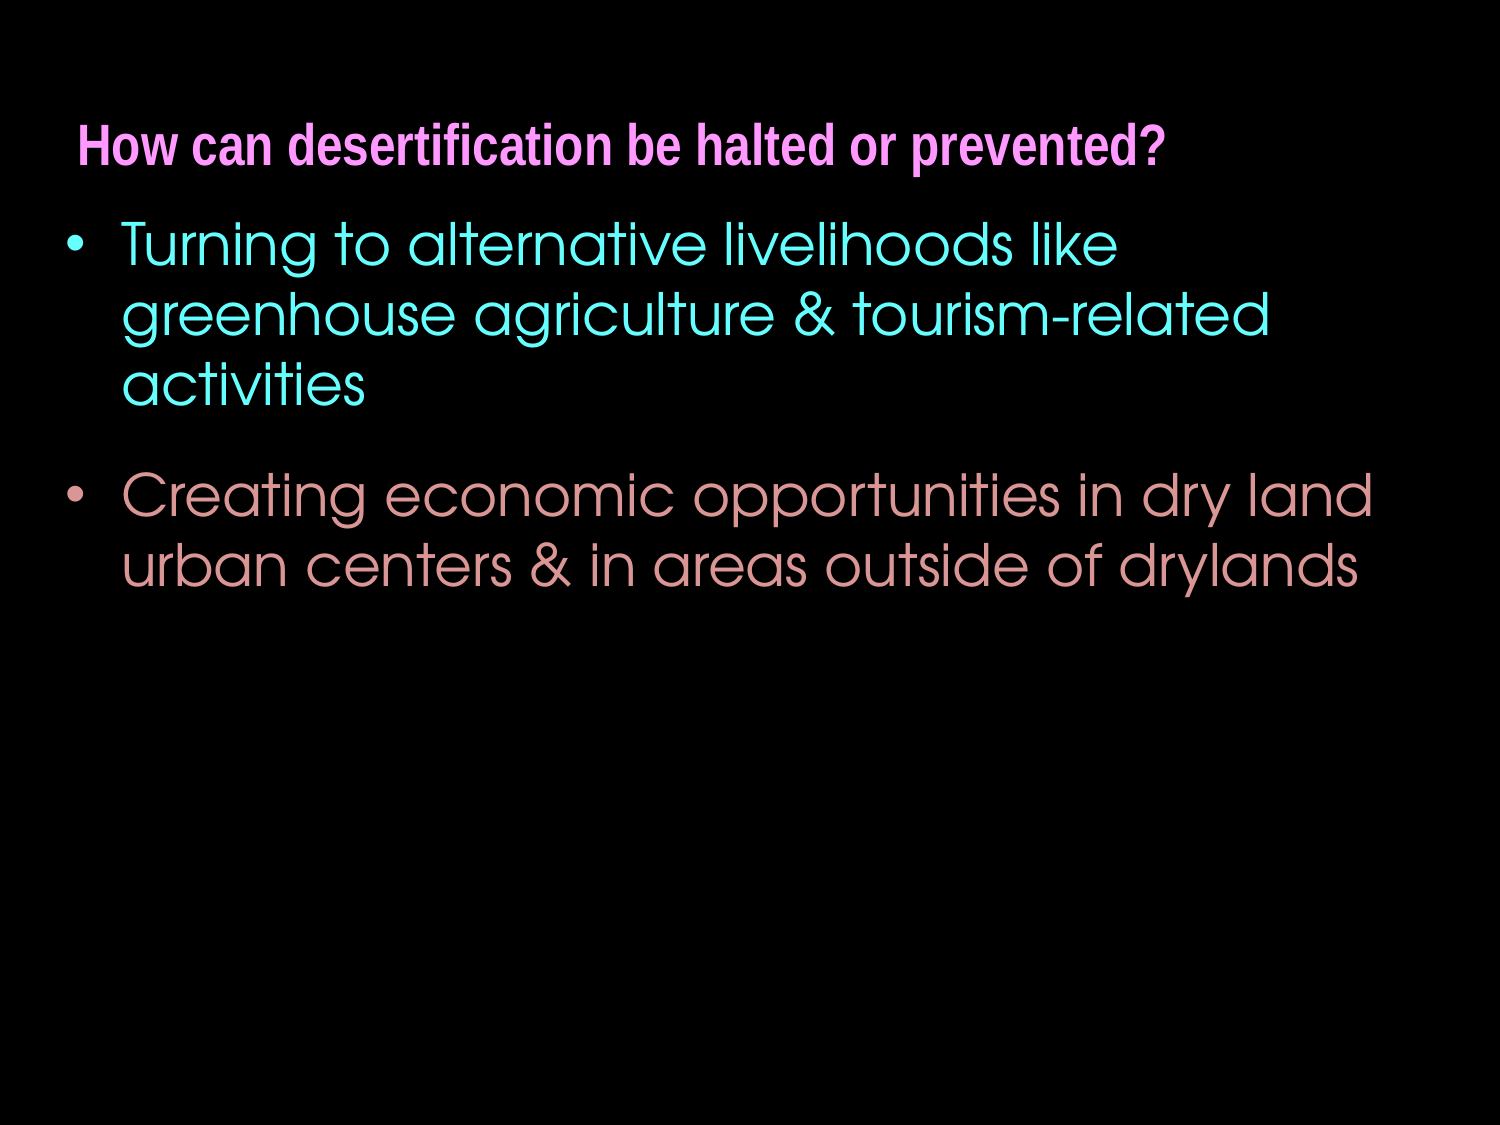

How can desertification be halted or prevented?
Turning to alternative livelihoods like greenhouse agriculture & tourism-related activities

Creating economic opportunities in dry land urban centers & in areas outside of drylands